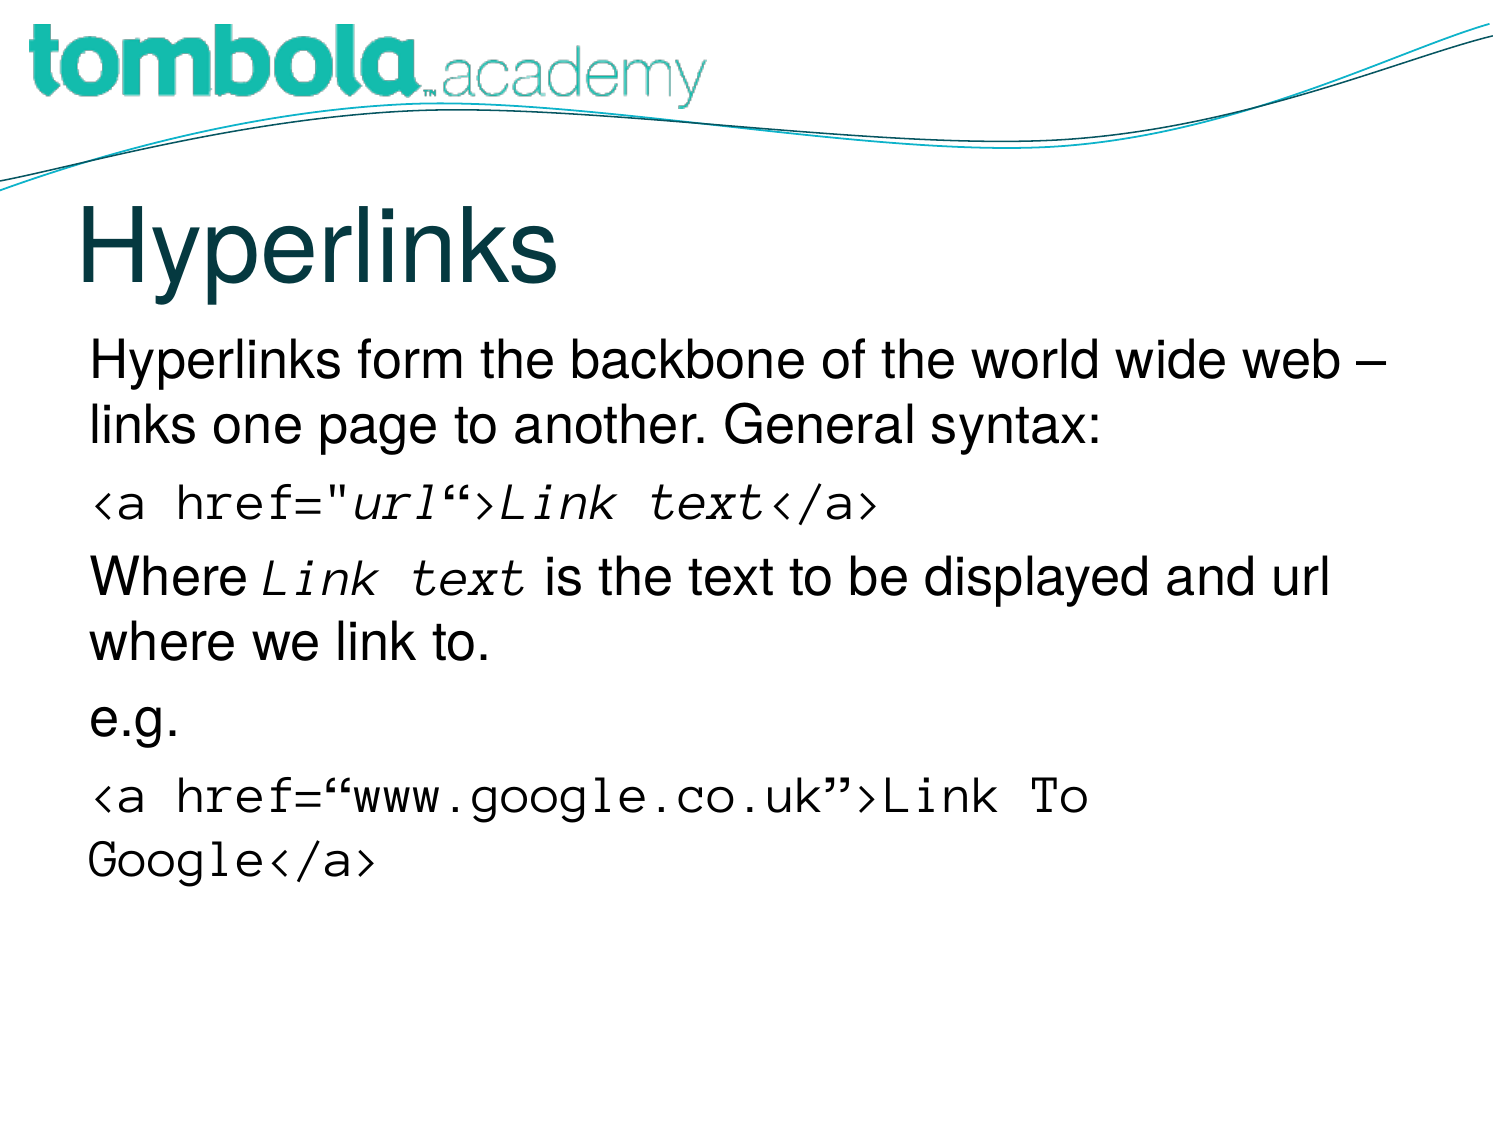

# Hyperlinks
Hyperlinks form the backbone of the world wide web – links one page to another. General syntax:
<a href="url“>Link text</a>
Where Link text is the text to be displayed and url where we link to.
e.g.
<a href=“www.google.co.uk”>Link To Google</a>